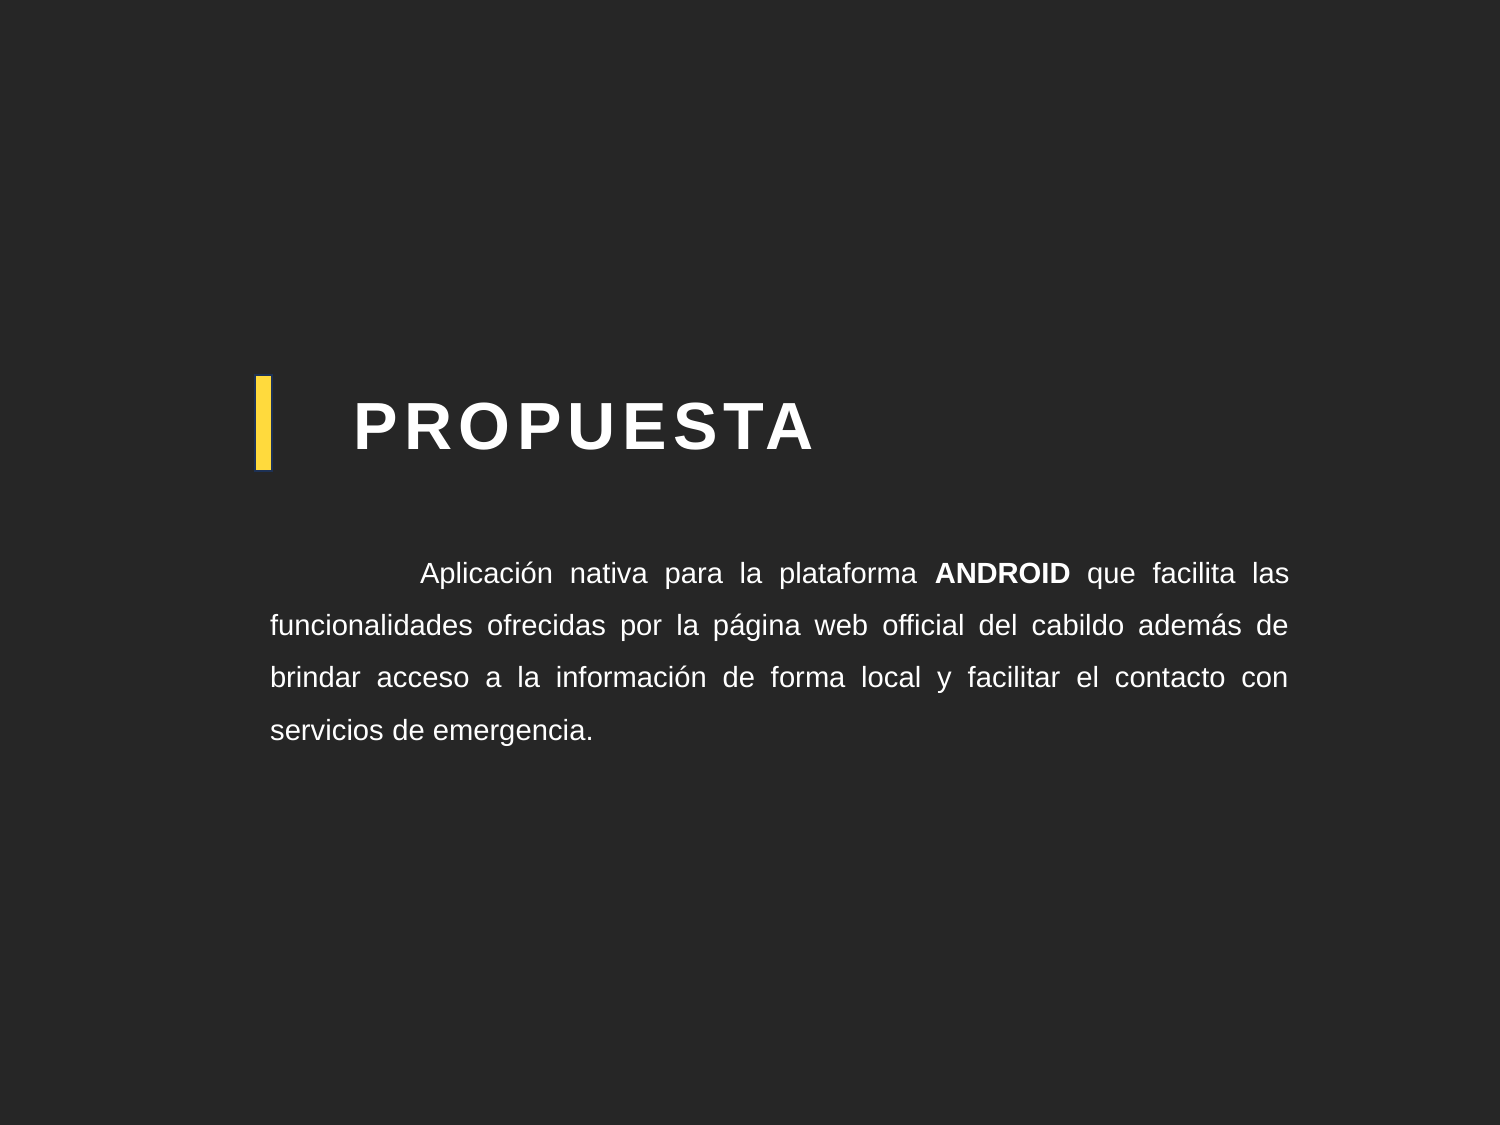

PROPUESTA
	Aplicación nativa para la plataforma ANDROID que facilita las funcionalidades ofrecidas por la página web official del cabildo además de brindar acceso a la información de forma local y facilitar el contacto con servicios de emergencia.